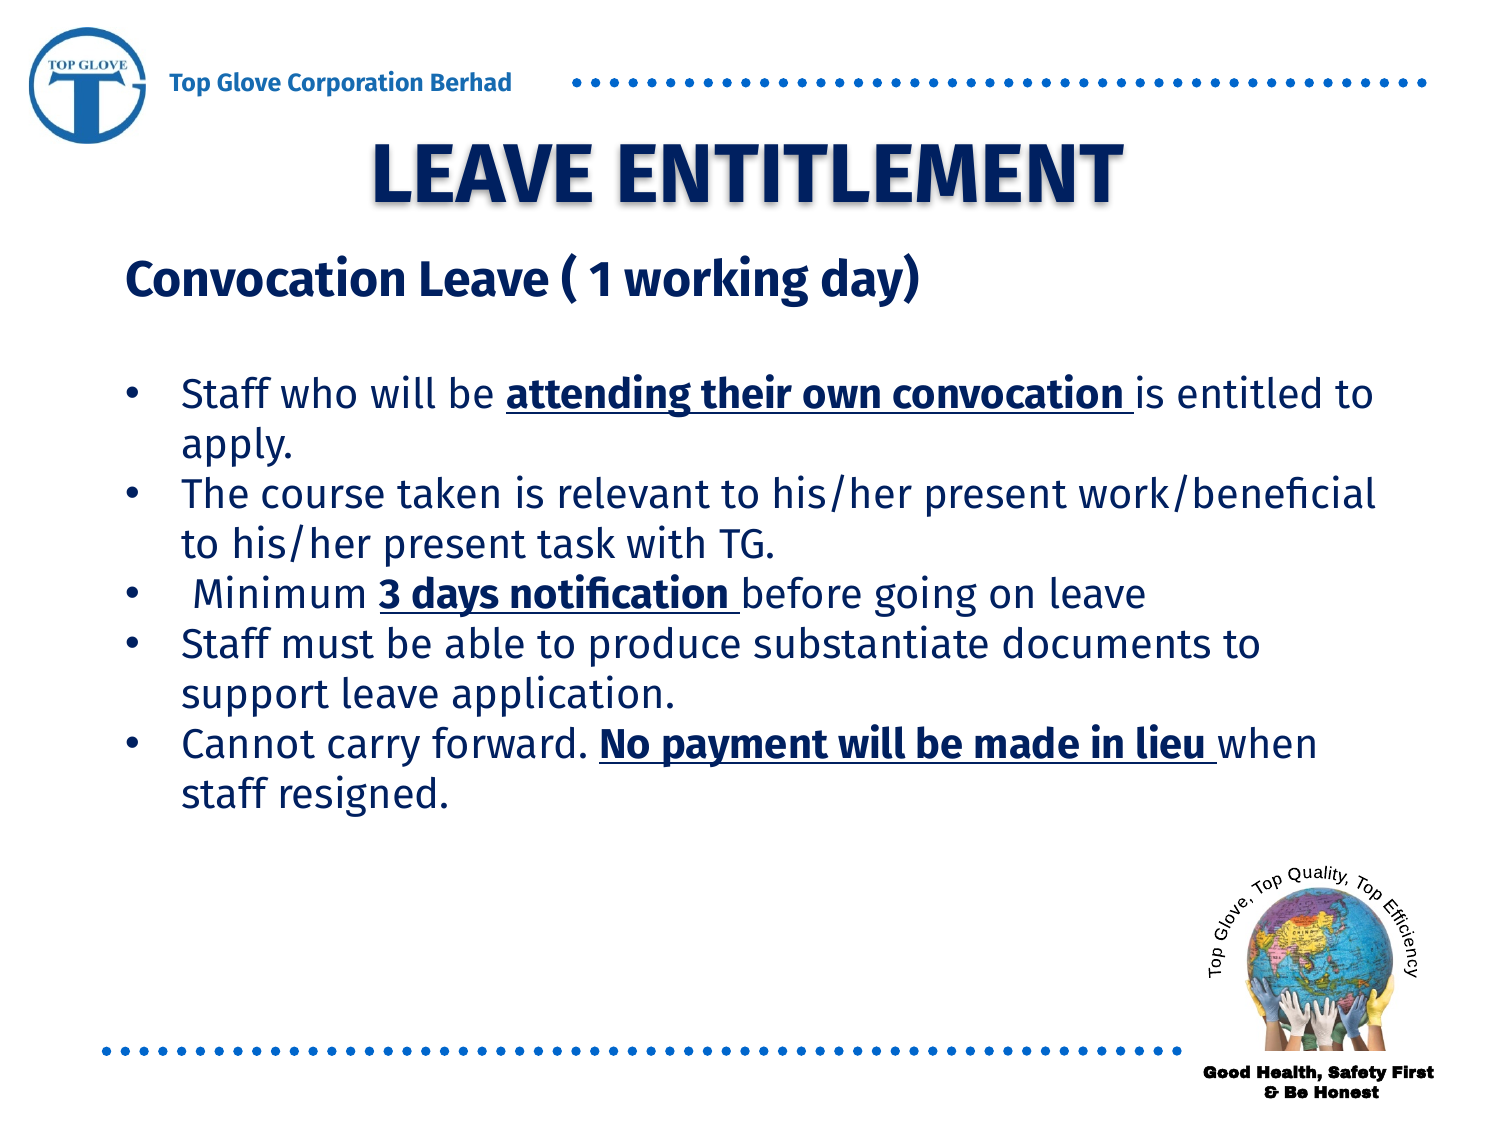

LEAVE ENTITLEMENT
Convocation Leave ( 1 working day)

Staff who will be attending their own convocation is entitled to apply.
The course taken is relevant to his/her present work/beneficial to his/her present task with TG.
 Minimum 3 days notification before going on leave
Staff must be able to produce substantiate documents to support leave application.
Cannot carry forward. No payment will be made in lieu when staff resigned.